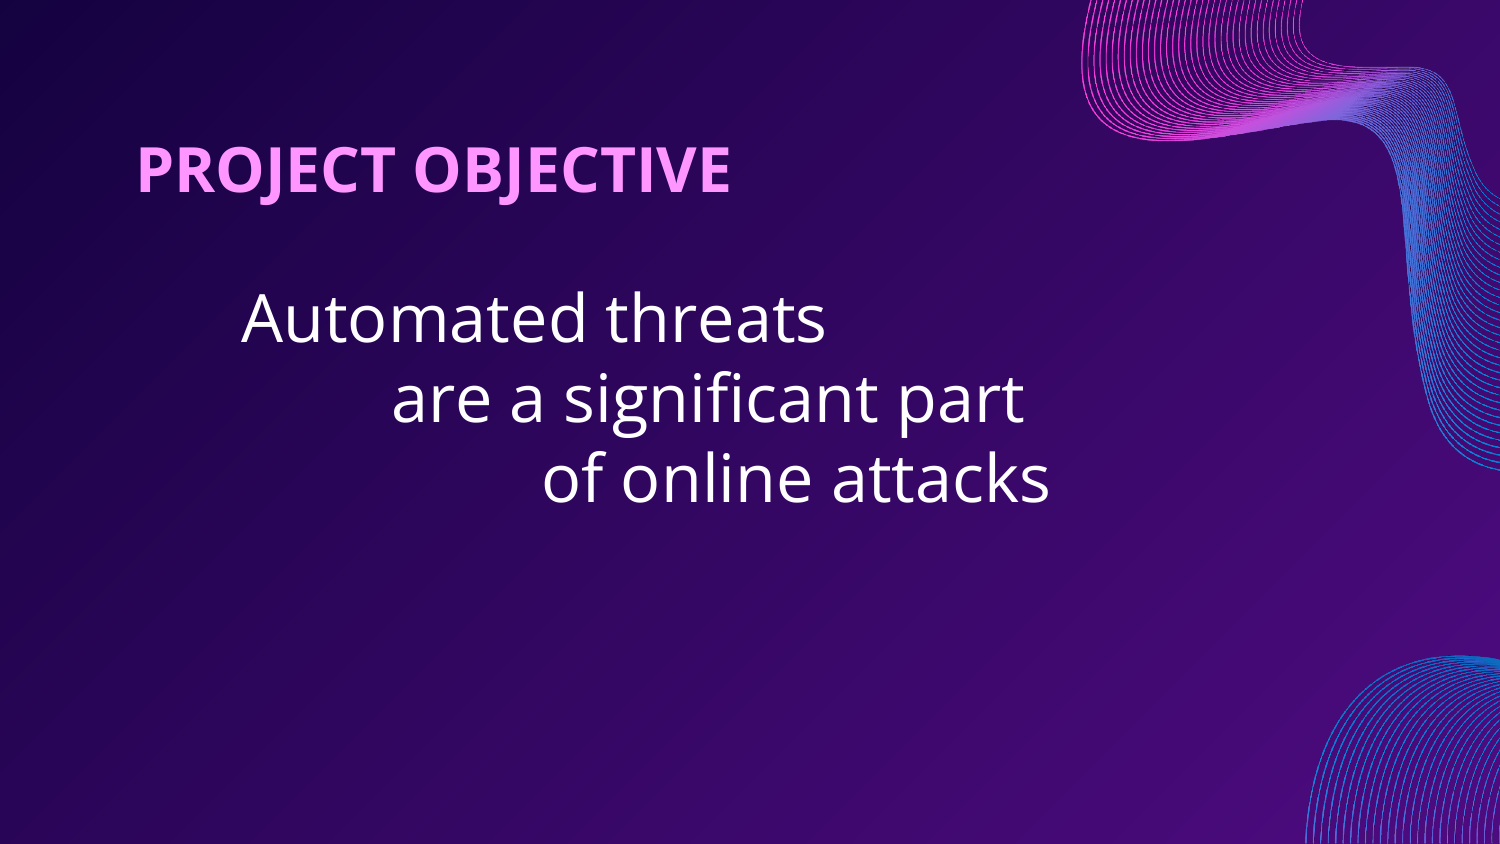

# PROJECT OBJECTIVE
Automated threats
	are a significant part
 		of online attacks